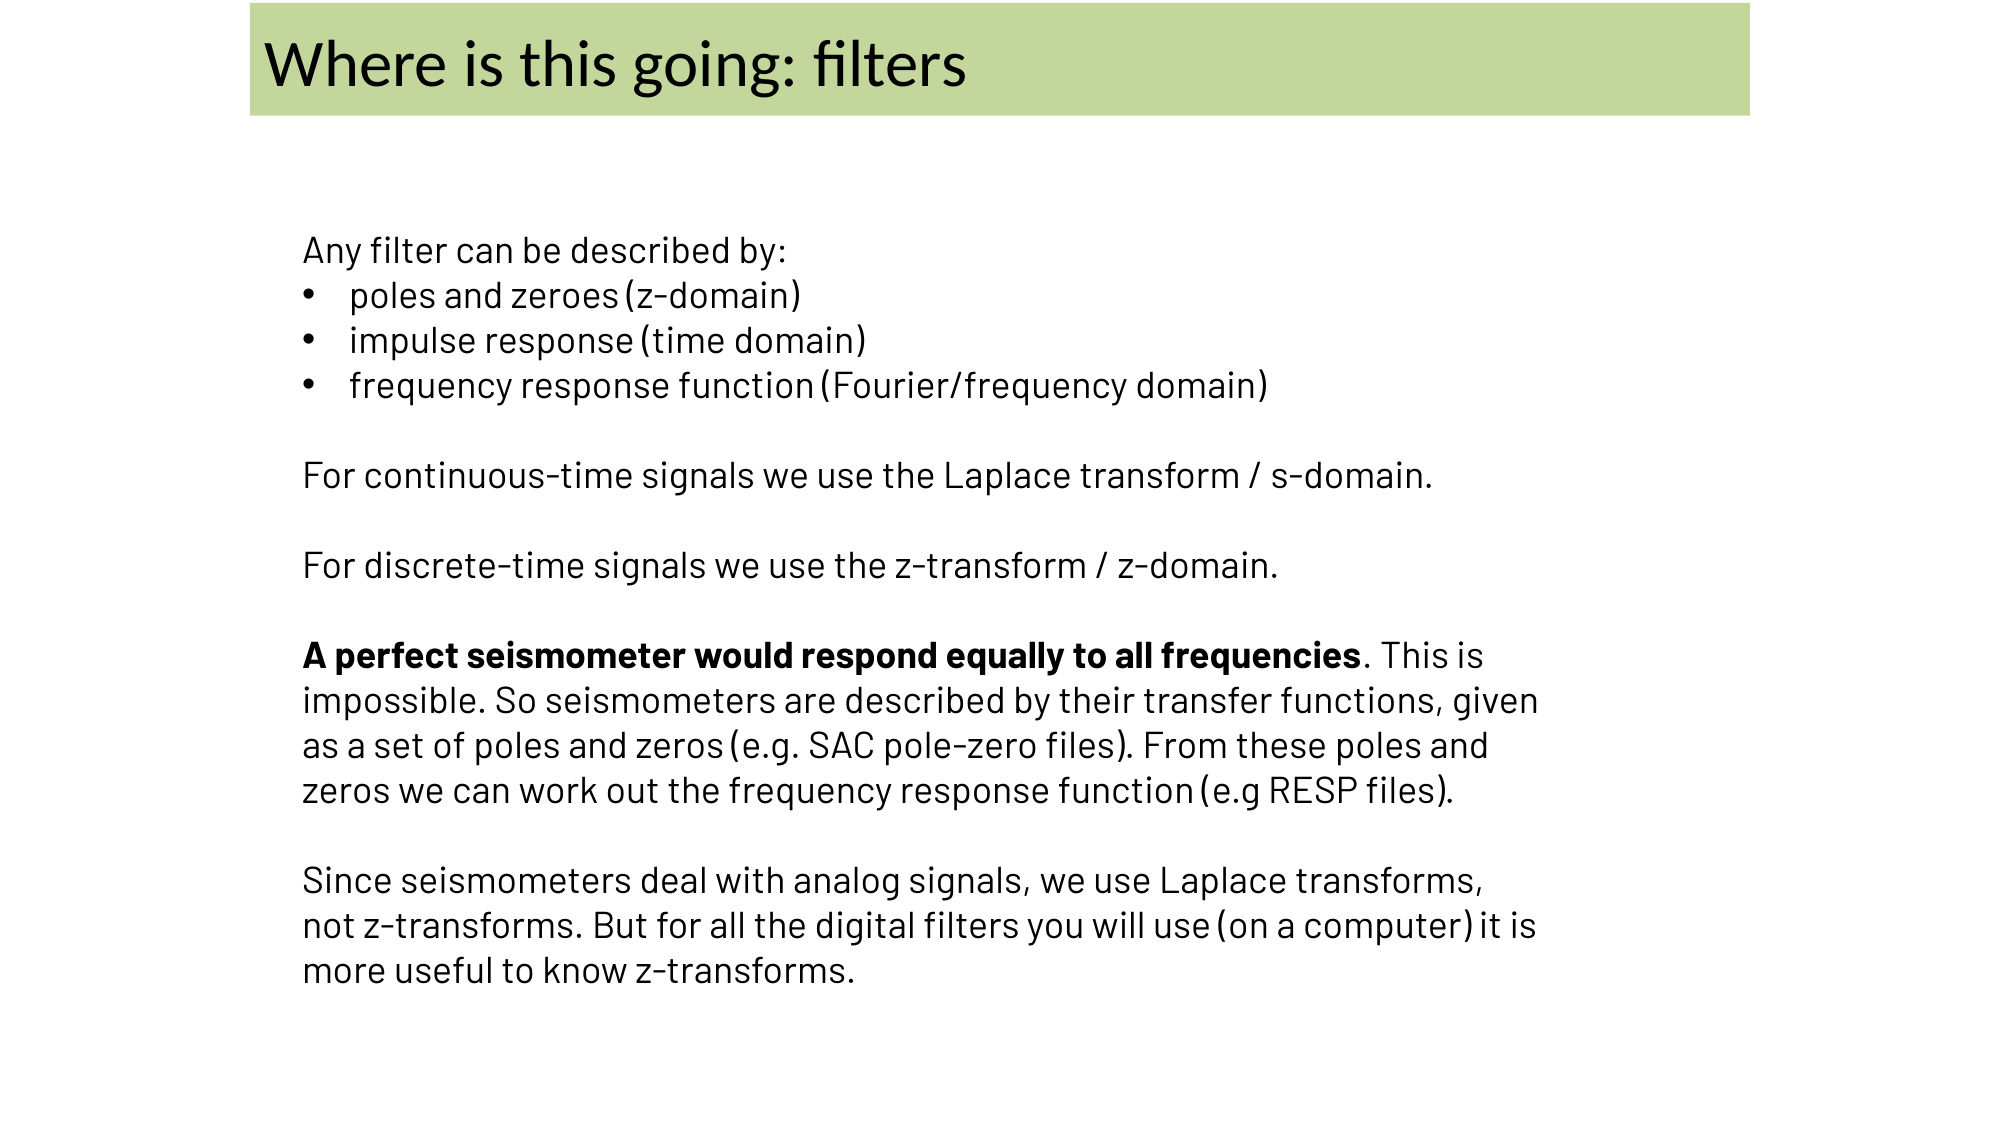

Where is this going: filters

Any filter can be described by:
poles and zeroes (z-domain)
impulse response (time domain)
frequency response function (Fourier/frequency domain)

For continuous-time signals we use the Laplace transform / s-domain.

For discrete-time signals we use the z-transform / z-domain.

A perfect seismometer would respond equally to all frequencies. This is impossible. So seismometers are described by their transfer functions, given as a set of poles and zeros (e.g. SAC pole-zero files). From these poles and zeros we can work out the frequency response function (e.g RESP files).

Since seismometers deal with analog signals, we use Laplace transforms, not z-transforms. But for all the digital filters you will use (on a computer) it is more useful to know z-transforms.